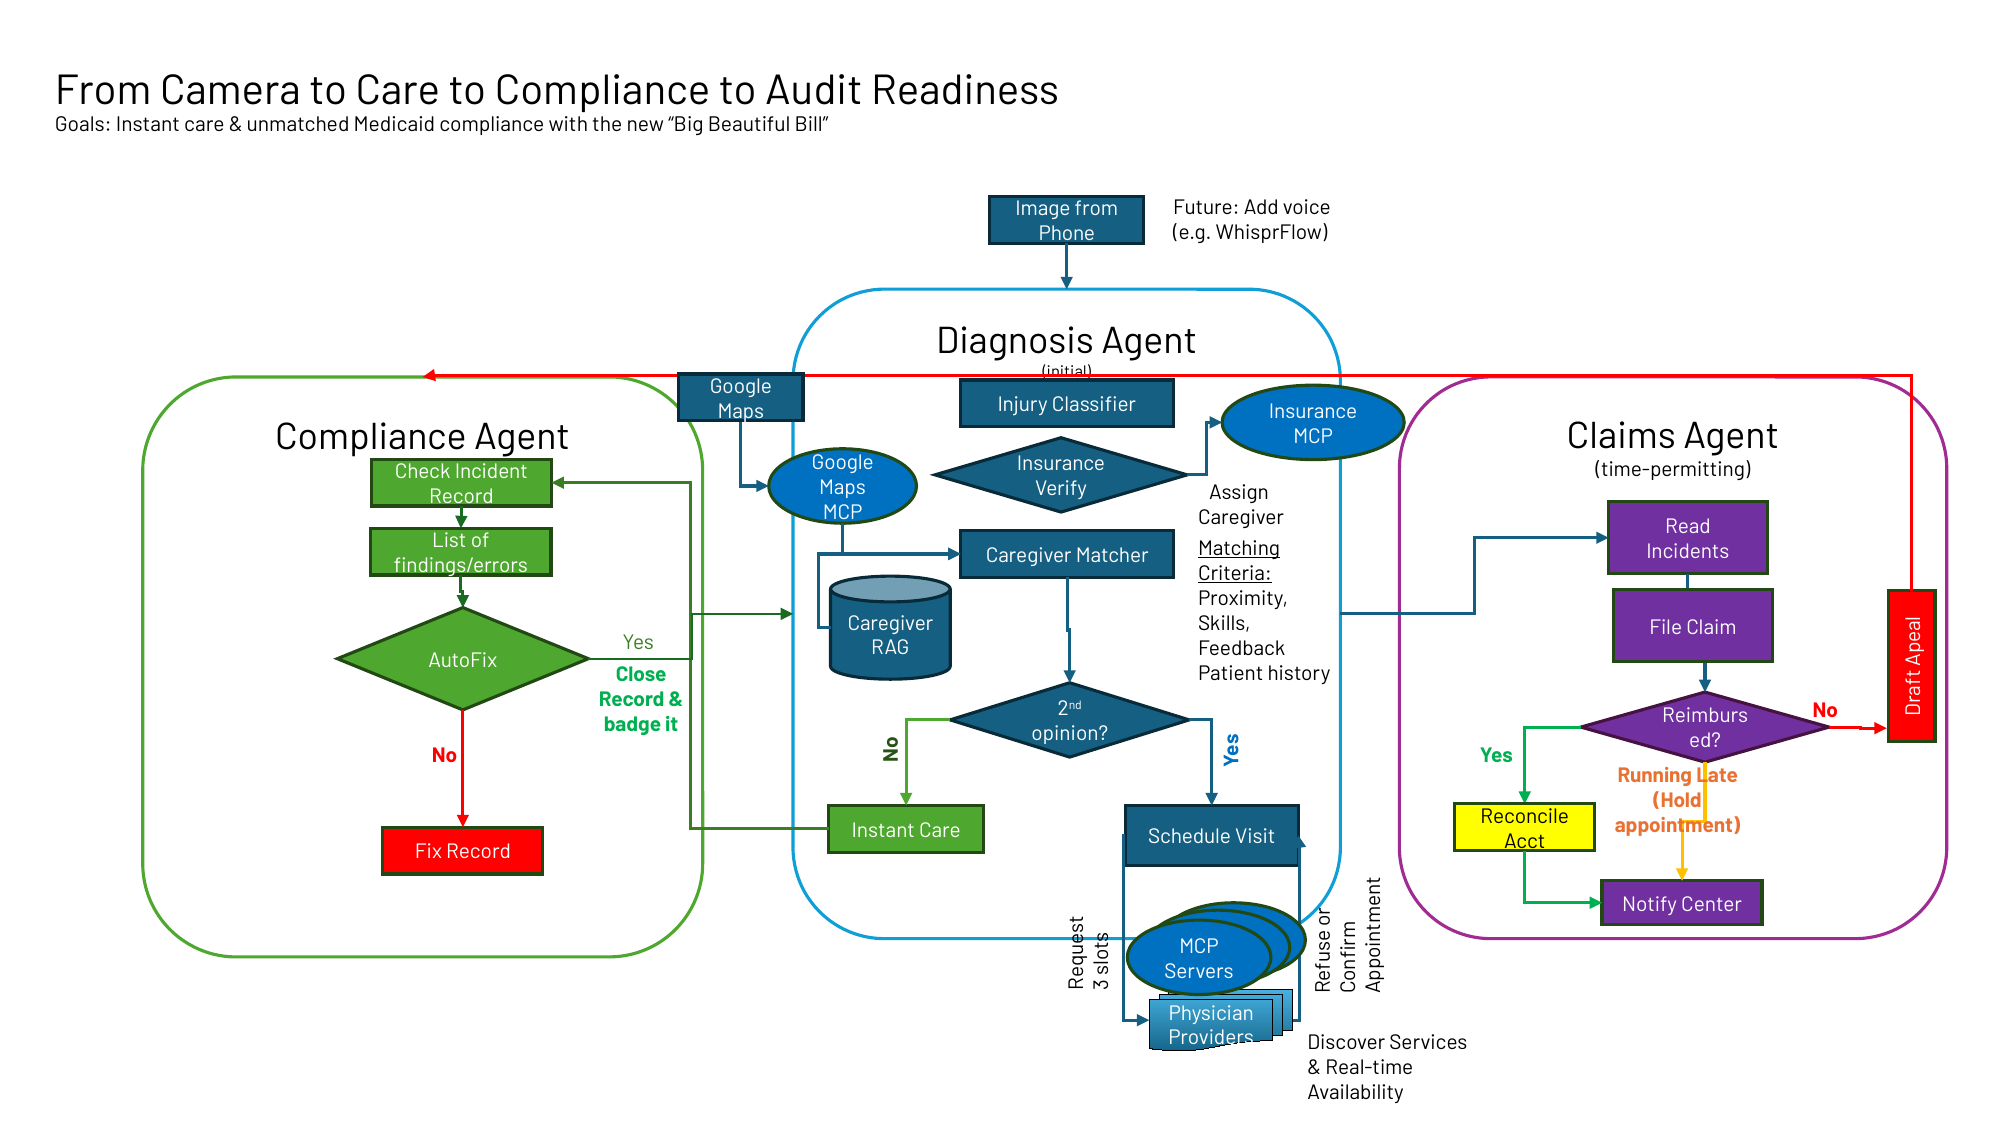

# From Camera to Care to Compliance to Audit Readiness Goals: Instant care & unmatched Medicaid compliance with the new “Big Beautiful Bill”
Future: Add voice (e.g. WhisprFlow)
Image from Phone
Diagnosis Agent
(initial)
Google Maps
Compliance Agent
Claims Agent
(time-permitting)
Injury Classifier
Insurance MCP
Insurance Verify
Google Maps MCP
Check Incident Record
Assign
Caregiver
Read Incidents
Matching Criteria:
Proximity, Skills, Feedback
Patient history
List of findings/errors
Caregiver Matcher
Caregiver
RAG
File Claim
AutoFix
Yes
Draft Apeal
Close Record & badge it
2nd opinion?
No
Reimbursed?
No
Yes
Yes
No
Running Late
(Hold appointment)
Reconcile Acct
Schedule Visit
Instant Care
Fix Record
Refuse or Confirm Appointment
Notify Center
MCP Server
MCP Server
MCP Servers
Request 3 slots
Physician Providers
Discover Services & Real-time Availability